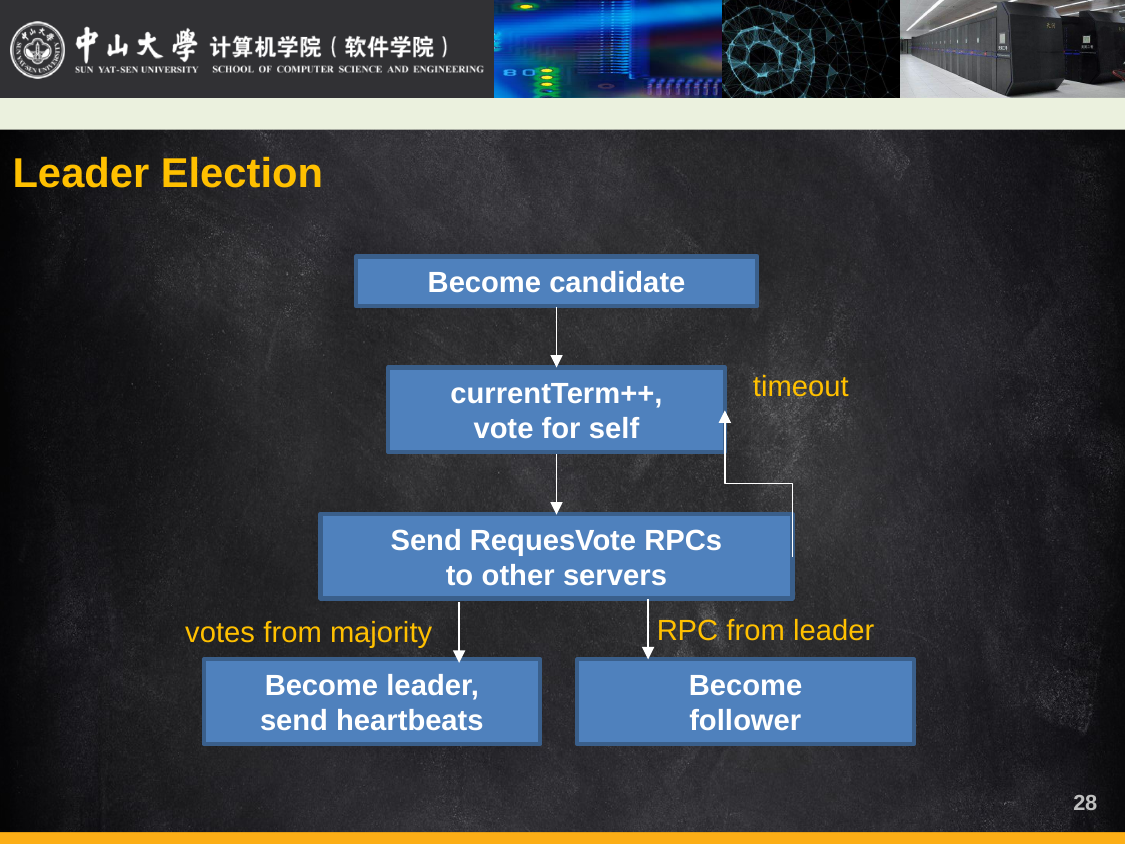

Leader Election
Become candidate
timeout
currentTerm++,
vote for self
Send RequesVote RPCs
to other servers
RPC from leader
votes from majority
Become
follower
Become leader,
send heartbeats